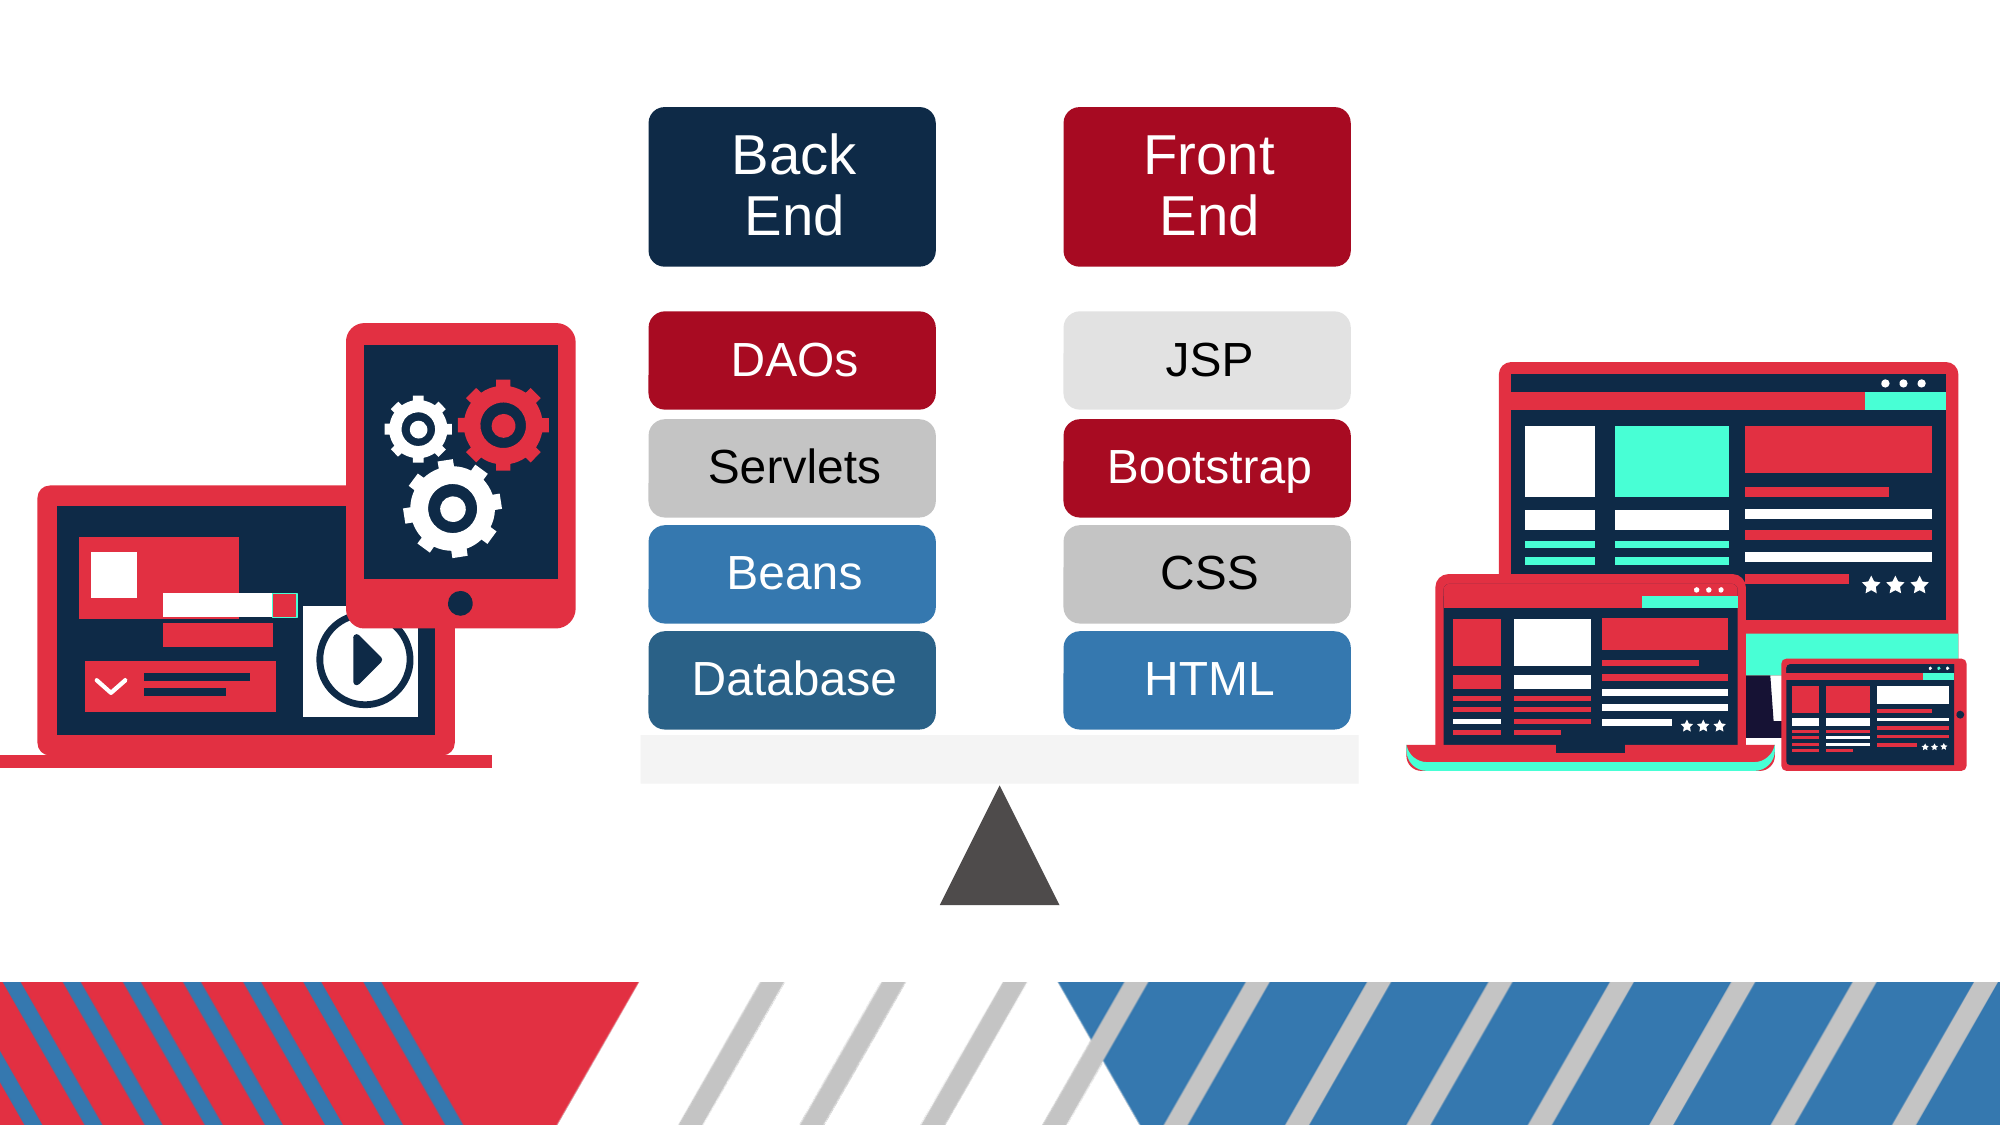

Back End
Front End
HTML
CSS
Bootstrap
JSP
Database
Beans
Servlets
DAOs